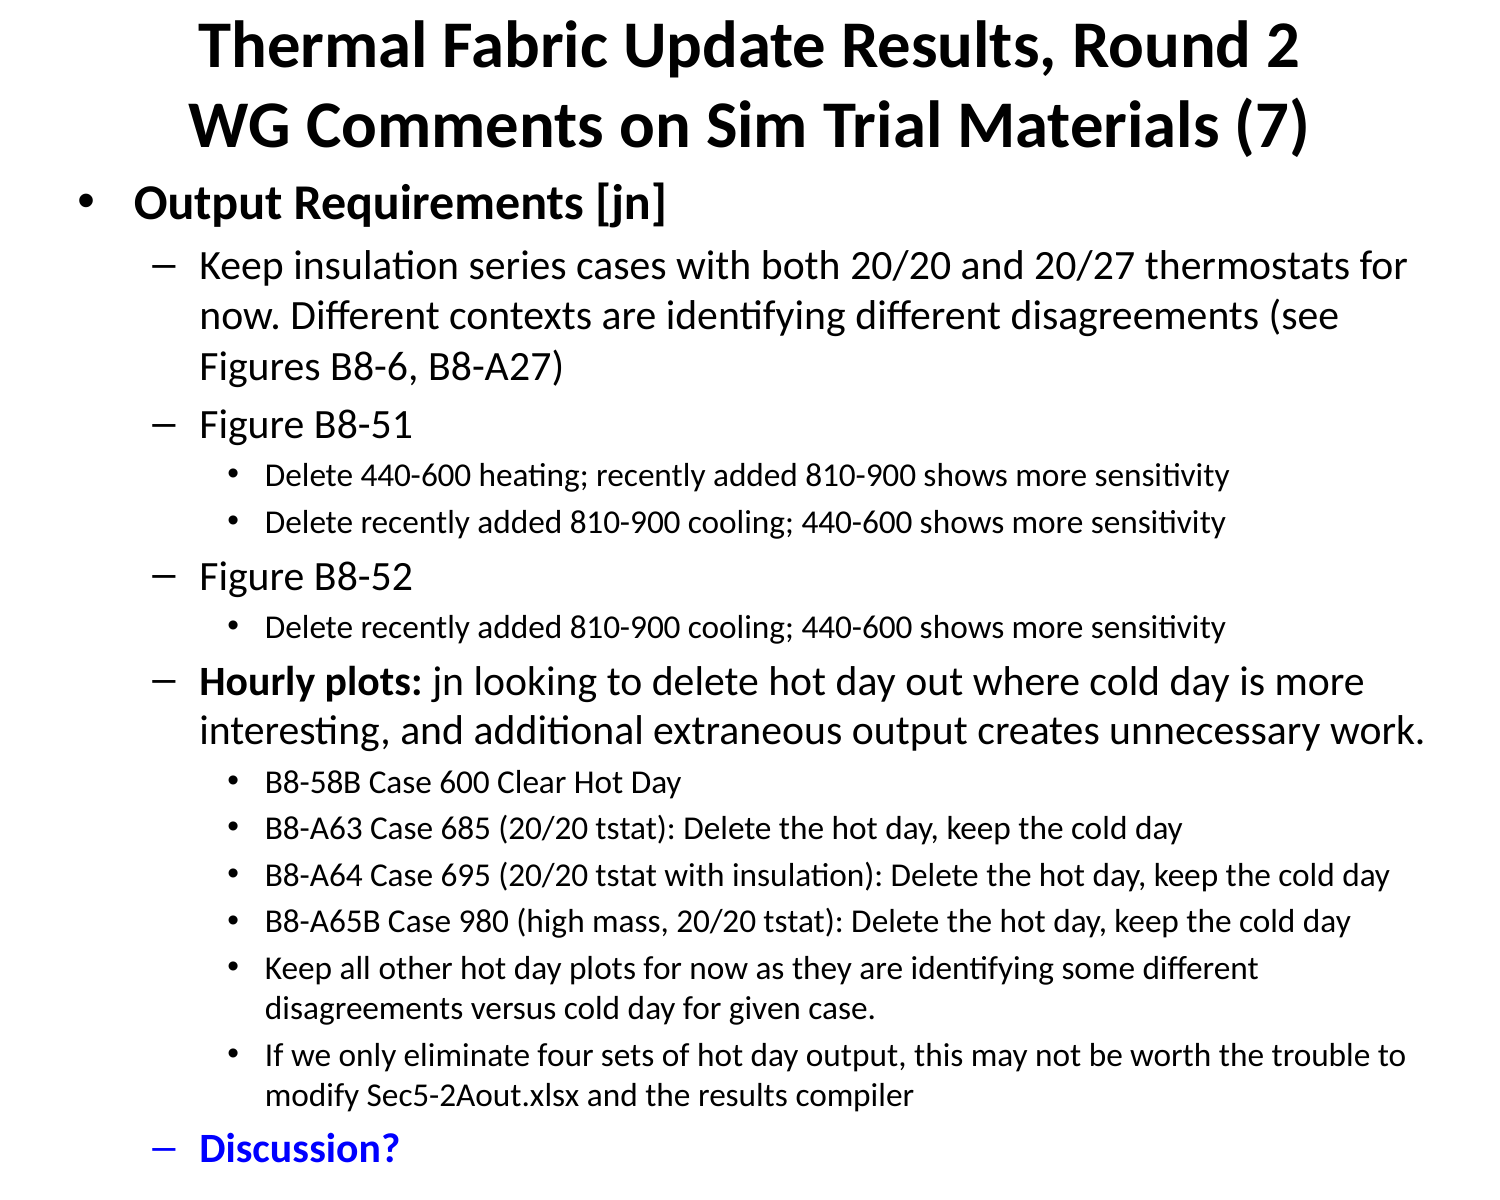

# Thermal Fabric Update Results, Round 2 WG Comments on Sim Trial Materials (7)
Output Requirements [jn]
Keep insulation series cases with both 20/20 and 20/27 thermostats for now. Different contexts are identifying different disagreements (see Figures B8-6, B8-A27)
Figure B8-51
Delete 440-600 heating; recently added 810-900 shows more sensitivity
Delete recently added 810-900 cooling; 440-600 shows more sensitivity
Figure B8-52
Delete recently added 810-900 cooling; 440-600 shows more sensitivity
Hourly plots: jn looking to delete hot day out where cold day is more interesting, and additional extraneous output creates unnecessary work.
B8-58B Case 600 Clear Hot Day
B8-A63 Case 685 (20/20 tstat): Delete the hot day, keep the cold day
B8-A64 Case 695 (20/20 tstat with insulation): Delete the hot day, keep the cold day
B8-A65B Case 980 (high mass, 20/20 tstat): Delete the hot day, keep the cold day
Keep all other hot day plots for now as they are identifying some different disagreements versus cold day for given case.
If we only eliminate four sets of hot day output, this may not be worth the trouble to modify Sec5-2Aout.xlsx and the results compiler
Discussion?